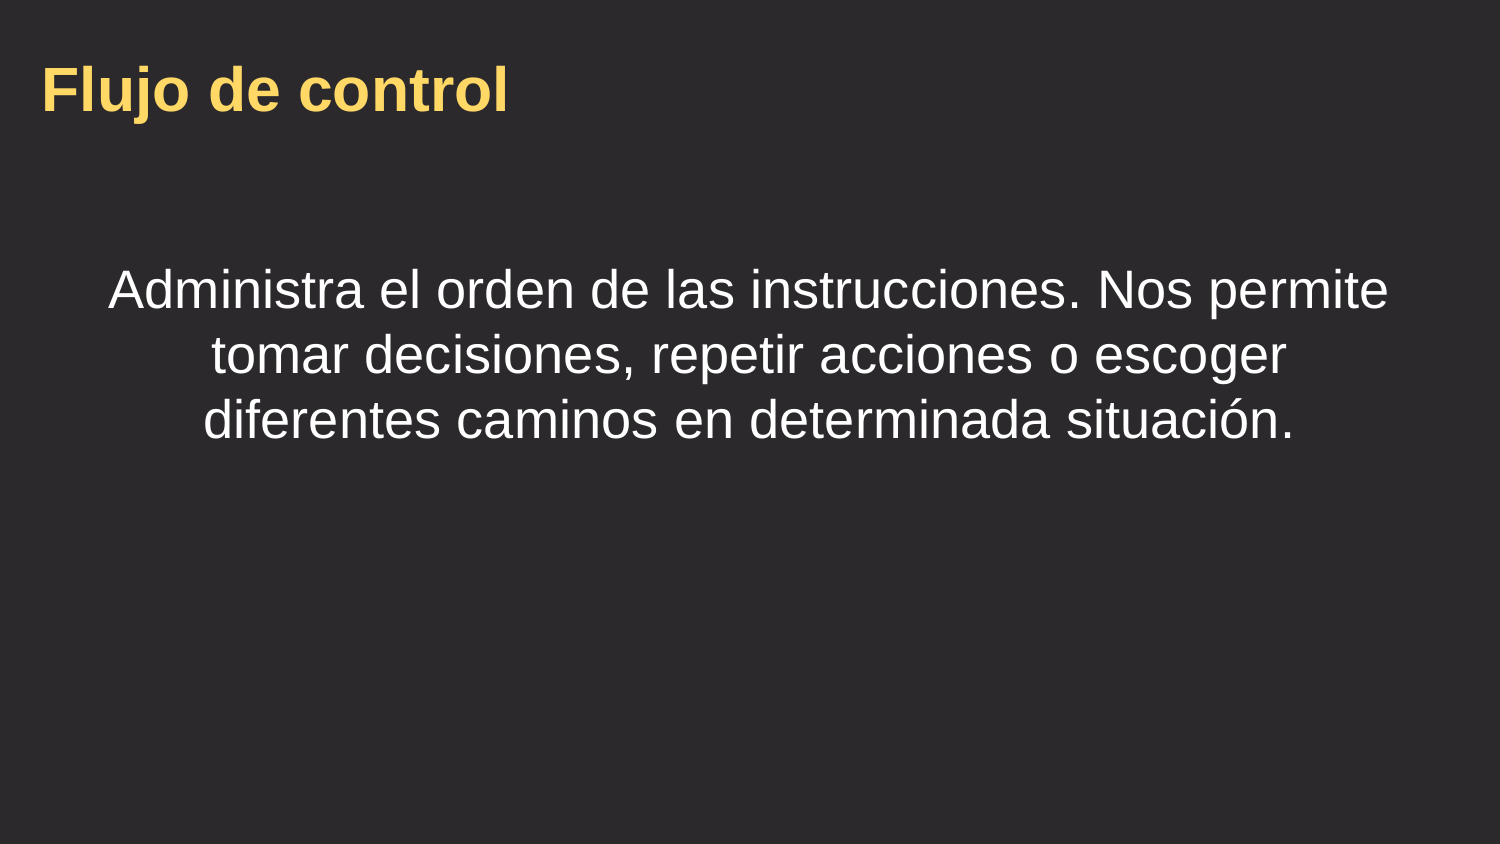

# Flujo de control
Administra el orden de las instrucciones. Nos permite tomar decisiones, repetir acciones o escoger diferentes caminos en determinada situación.